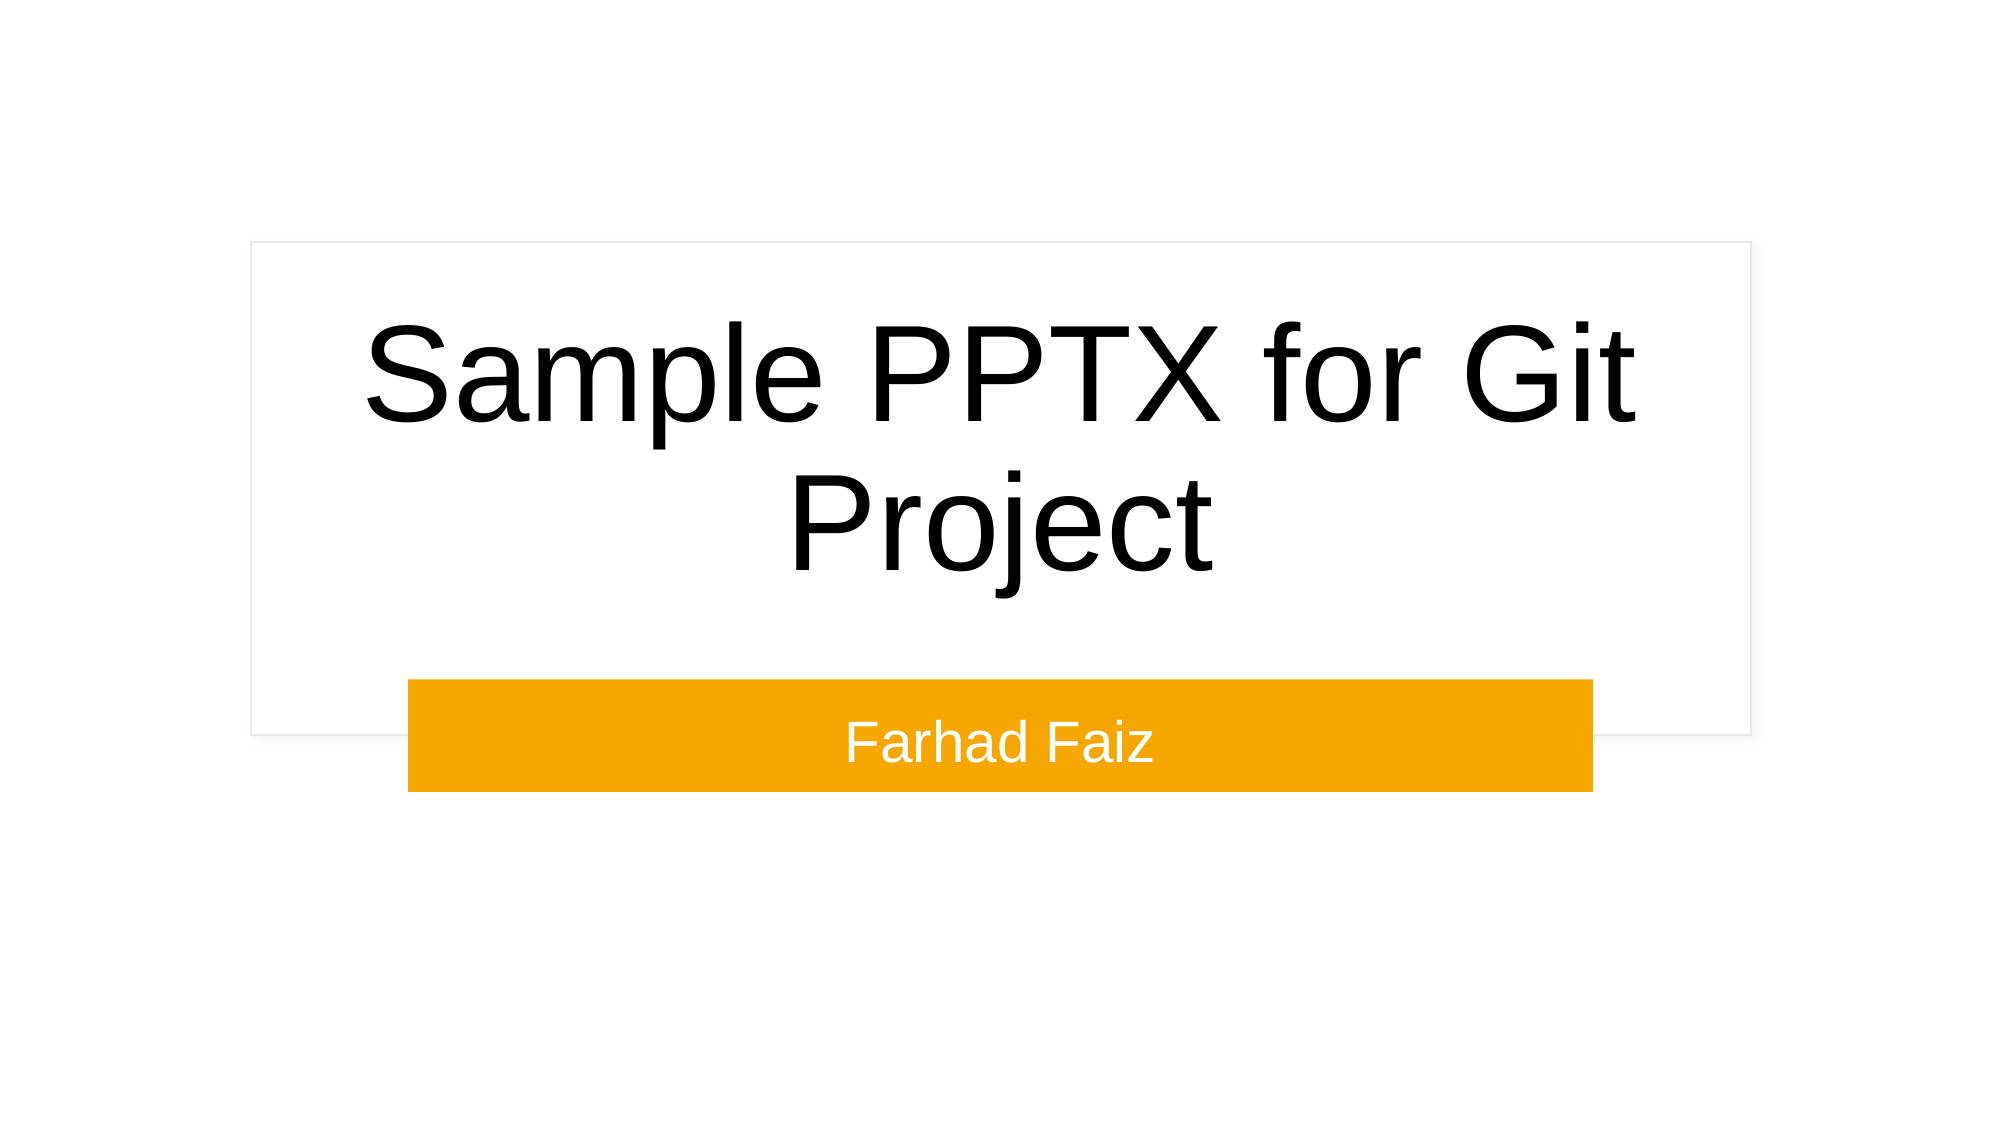

# Sample PPTX for Git Project
Farhad Faiz